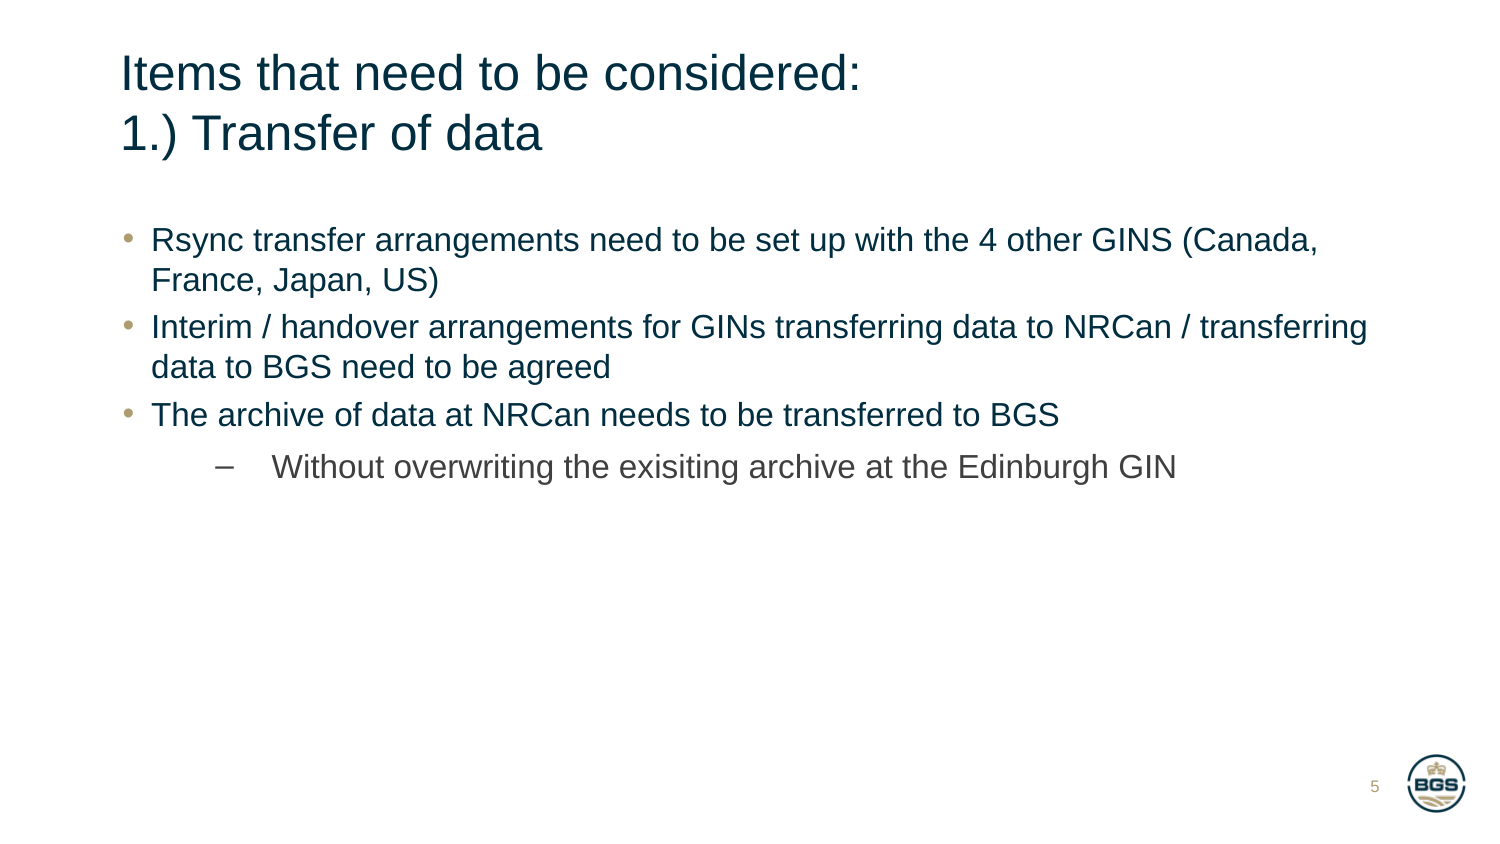

# Items that need to be considered: 1.) Transfer of data
Rsync transfer arrangements need to be set up with the 4 other GINS (Canada, France, Japan, US)
Interim / handover arrangements for GINs transferring data to NRCan / transferring data to BGS need to be agreed
The archive of data at NRCan needs to be transferred to BGS
Without overwriting the exisiting archive at the Edinburgh GIN
5